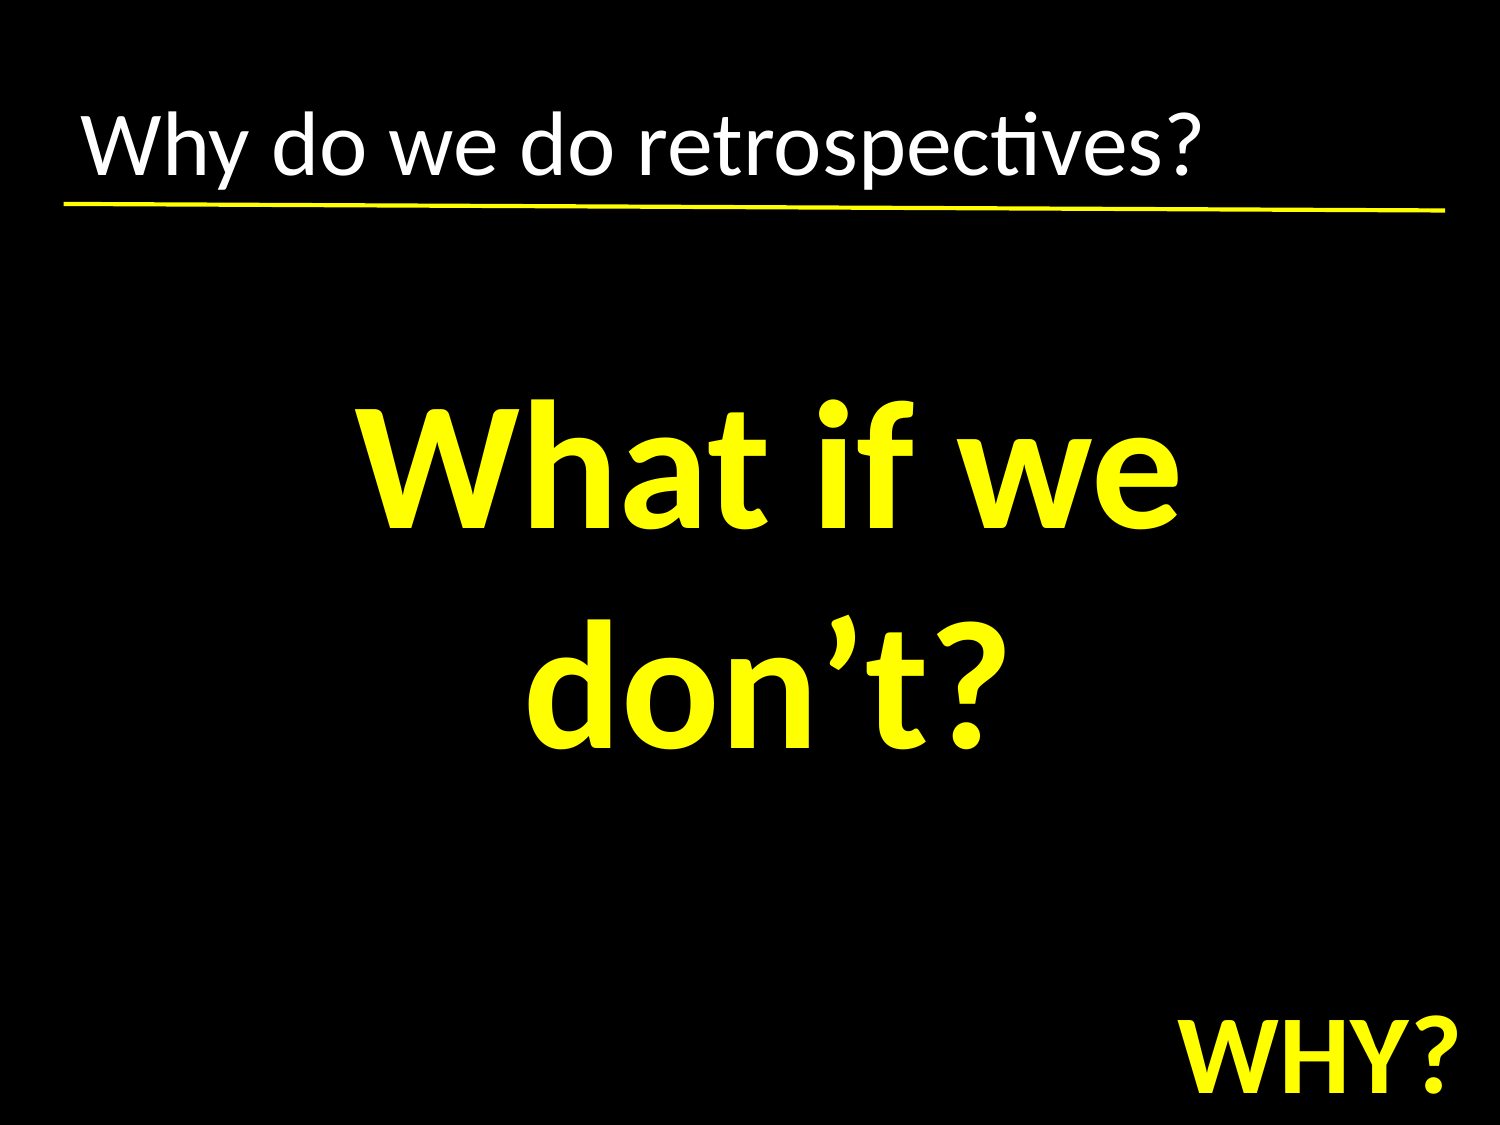

# Why do we do retrospectives?
What if we don’t?
WHY?